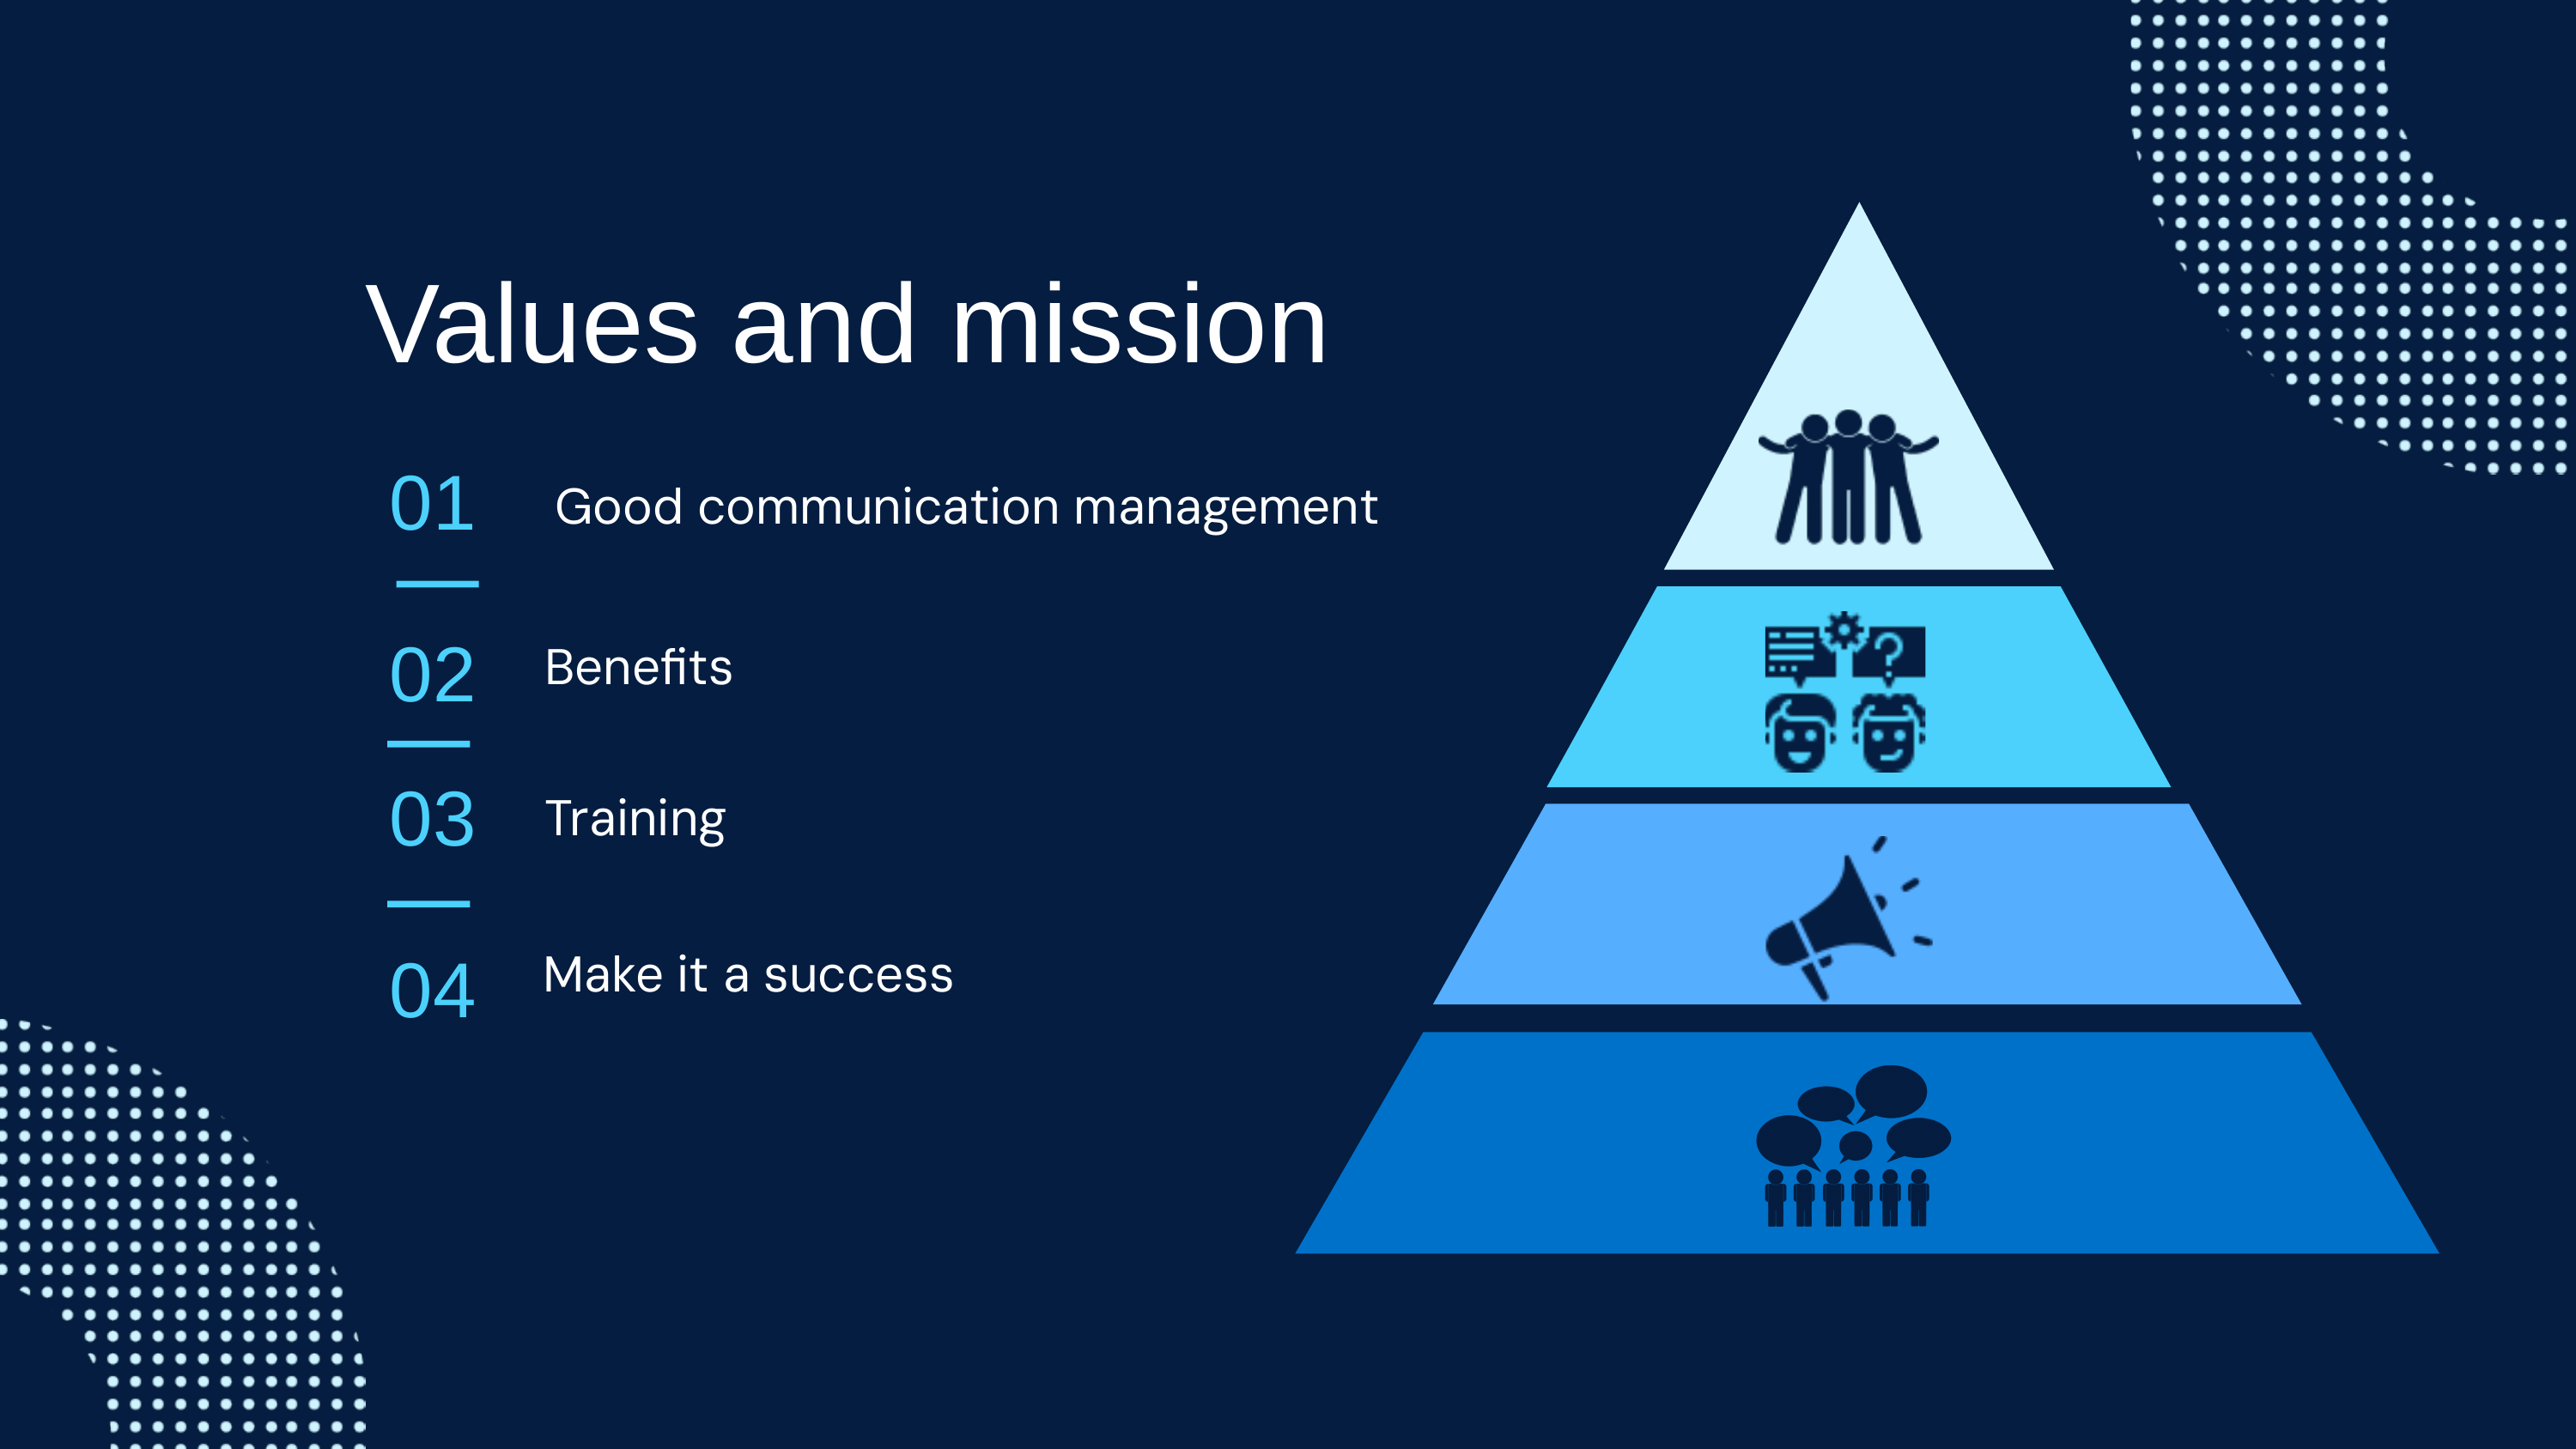

Values and mission

01

02

03

04
Good communication management

Benefits
Training

Make it a success